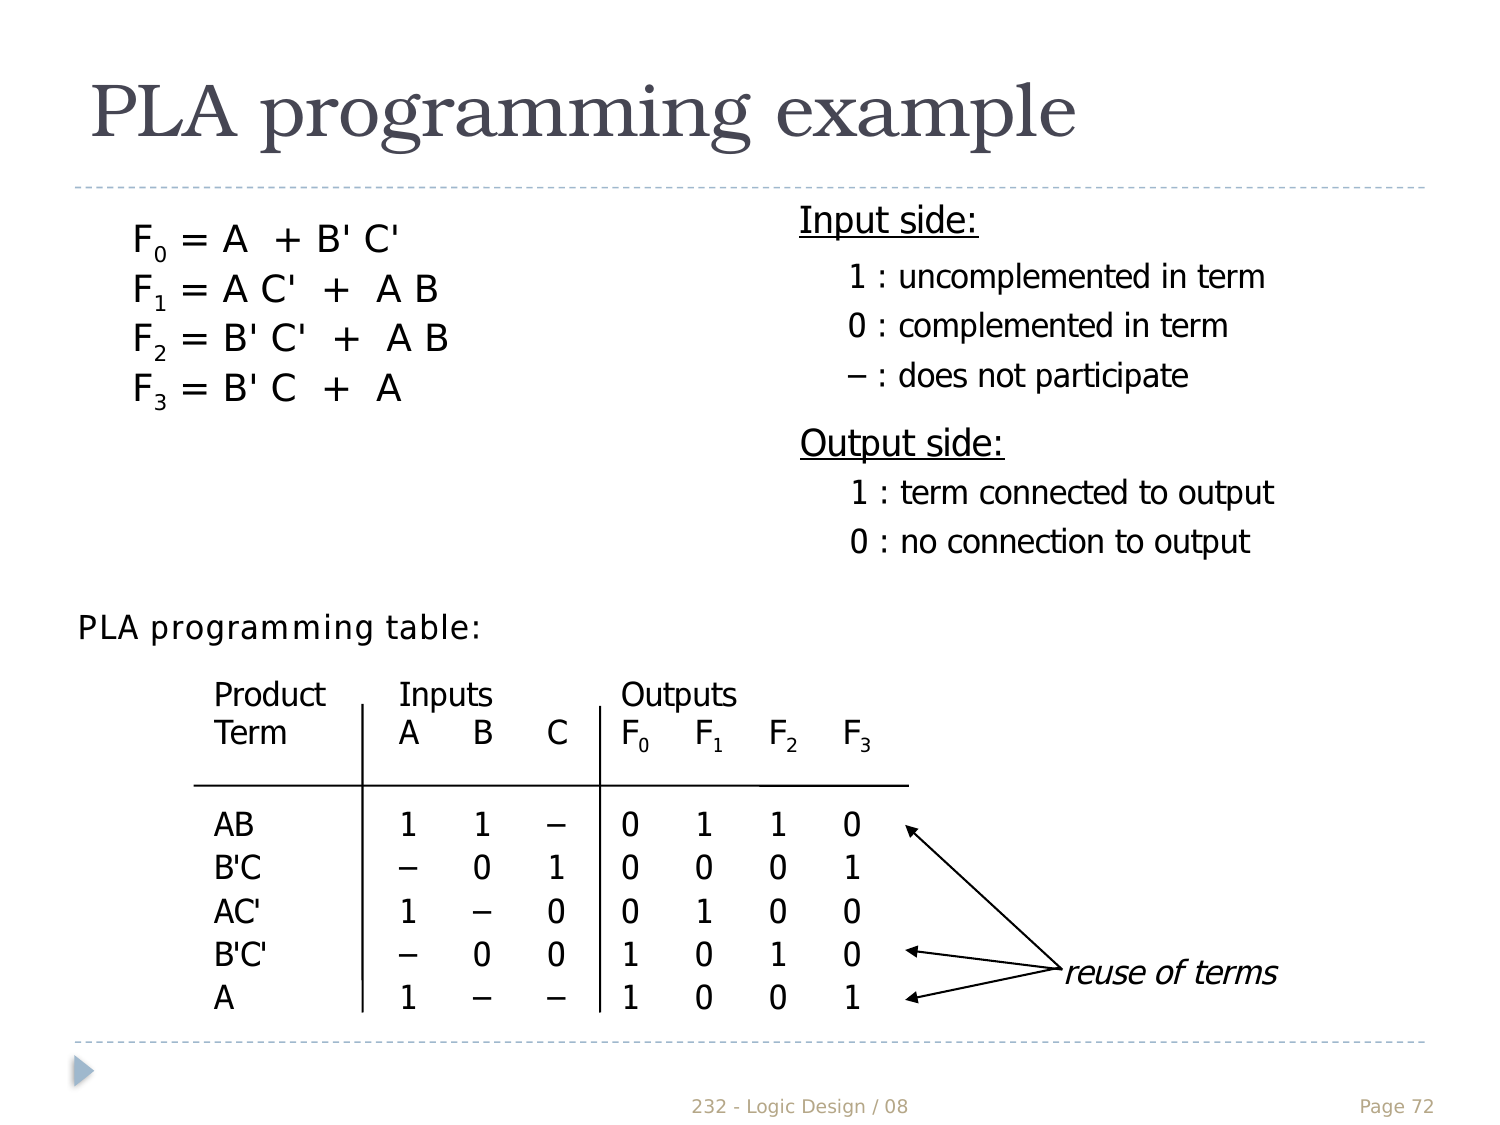

PLA programming example
Input side:
F0 = A  + B' C'
F1 = A C'  +  A B
F2 = B' C'  +  A B
F3 = B' C  +  A
1 : uncomplemented in term
0 : complemented in term
– : does not participate
Output side:
1 : term connected to output
0 : no connection to output
PLA programming table:
Product 	Inputs		Outputs
Term	A	B	C	F0	F1	F2	F3
AB	1	1	–	0	1	1	0
B'C	–	0	1	0	0	0	1
AC'	1	–	0	0	1	0	0
B'C'	–	0	0	1	0	1	0
A	1	–	–	1	0	0	1

reuse of terms

232 - Logic Design / 08
Page 72